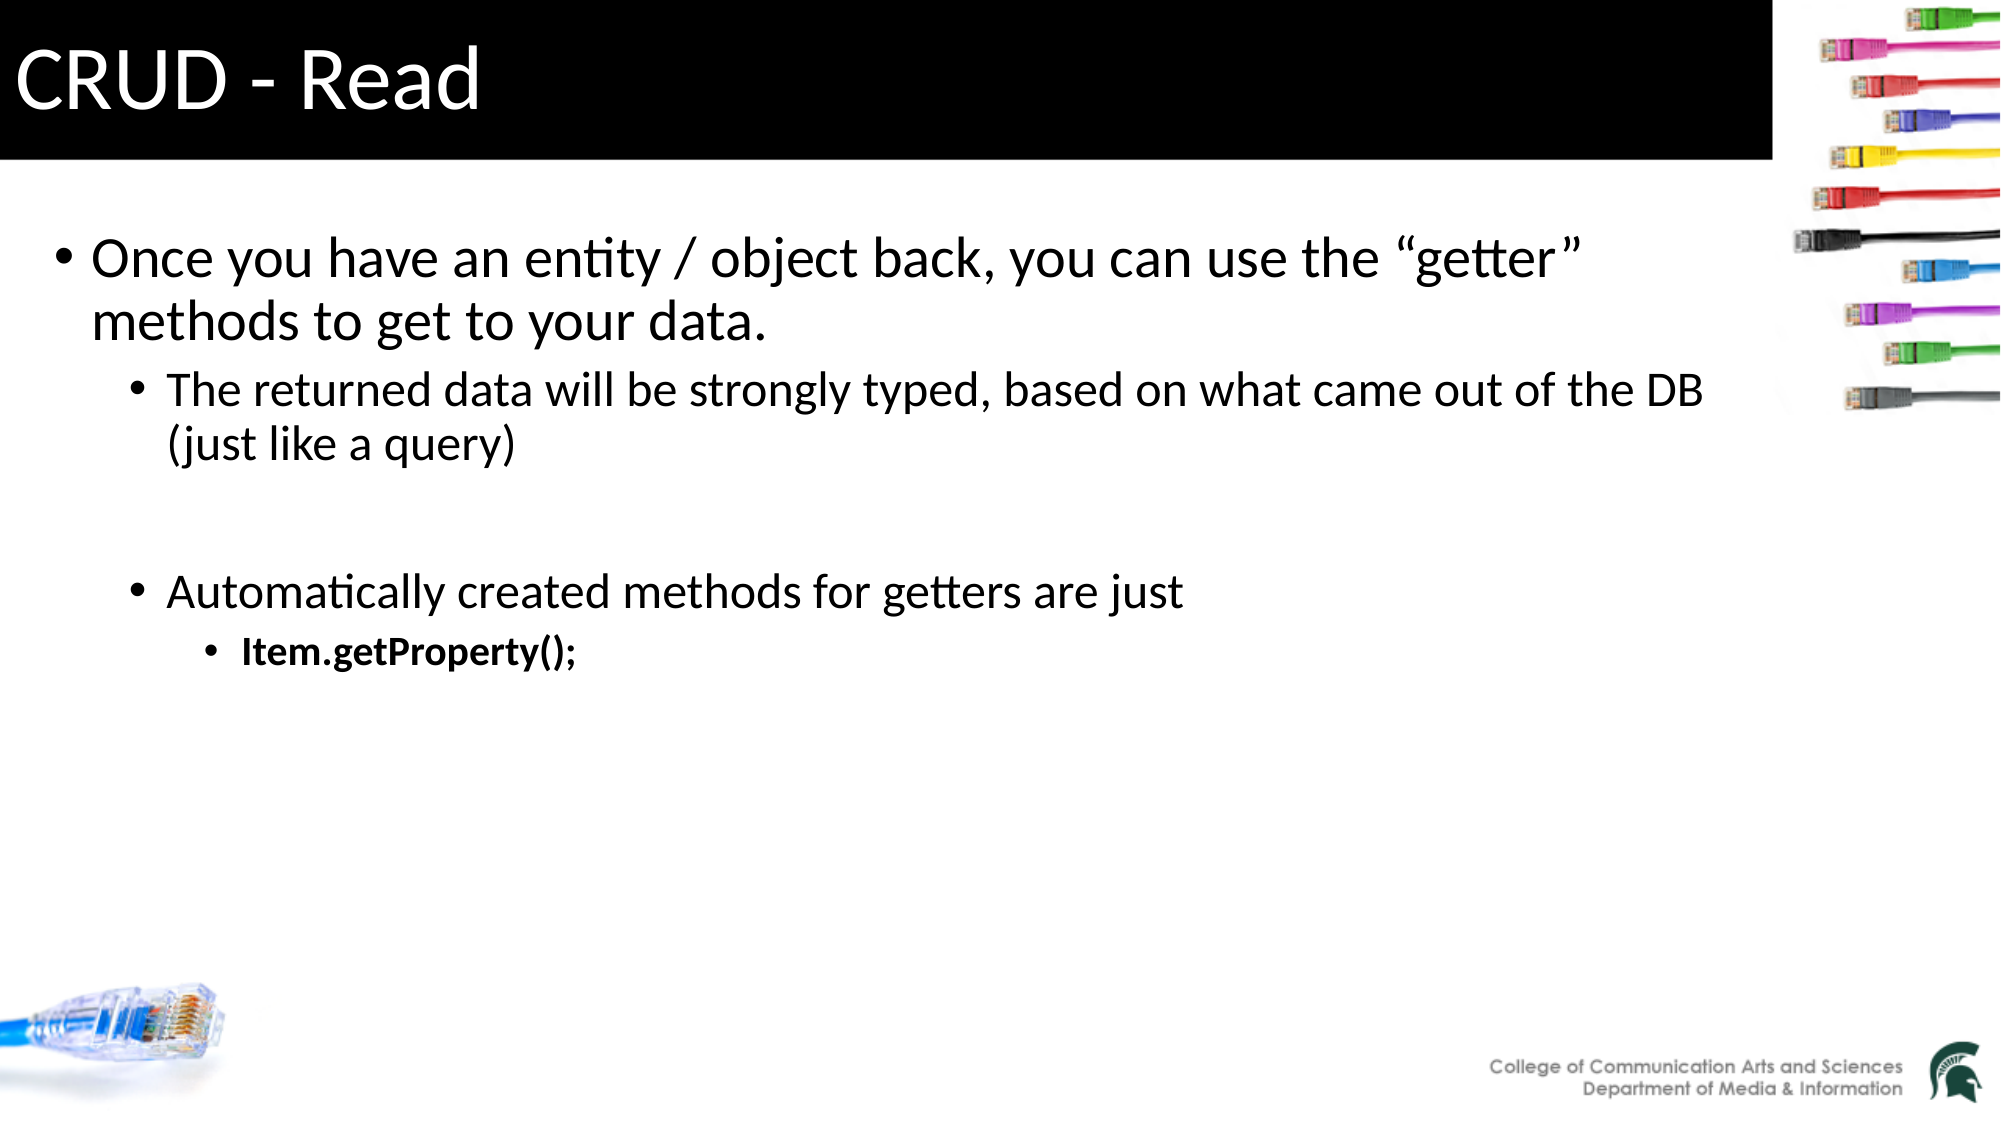

# CRUD - Read
Once you have an entity / object back, you can use the “getter” methods to get to your data.
The returned data will be strongly typed, based on what came out of the DB (just like a query)

Automatically created methods for getters are just
Item.getProperty();